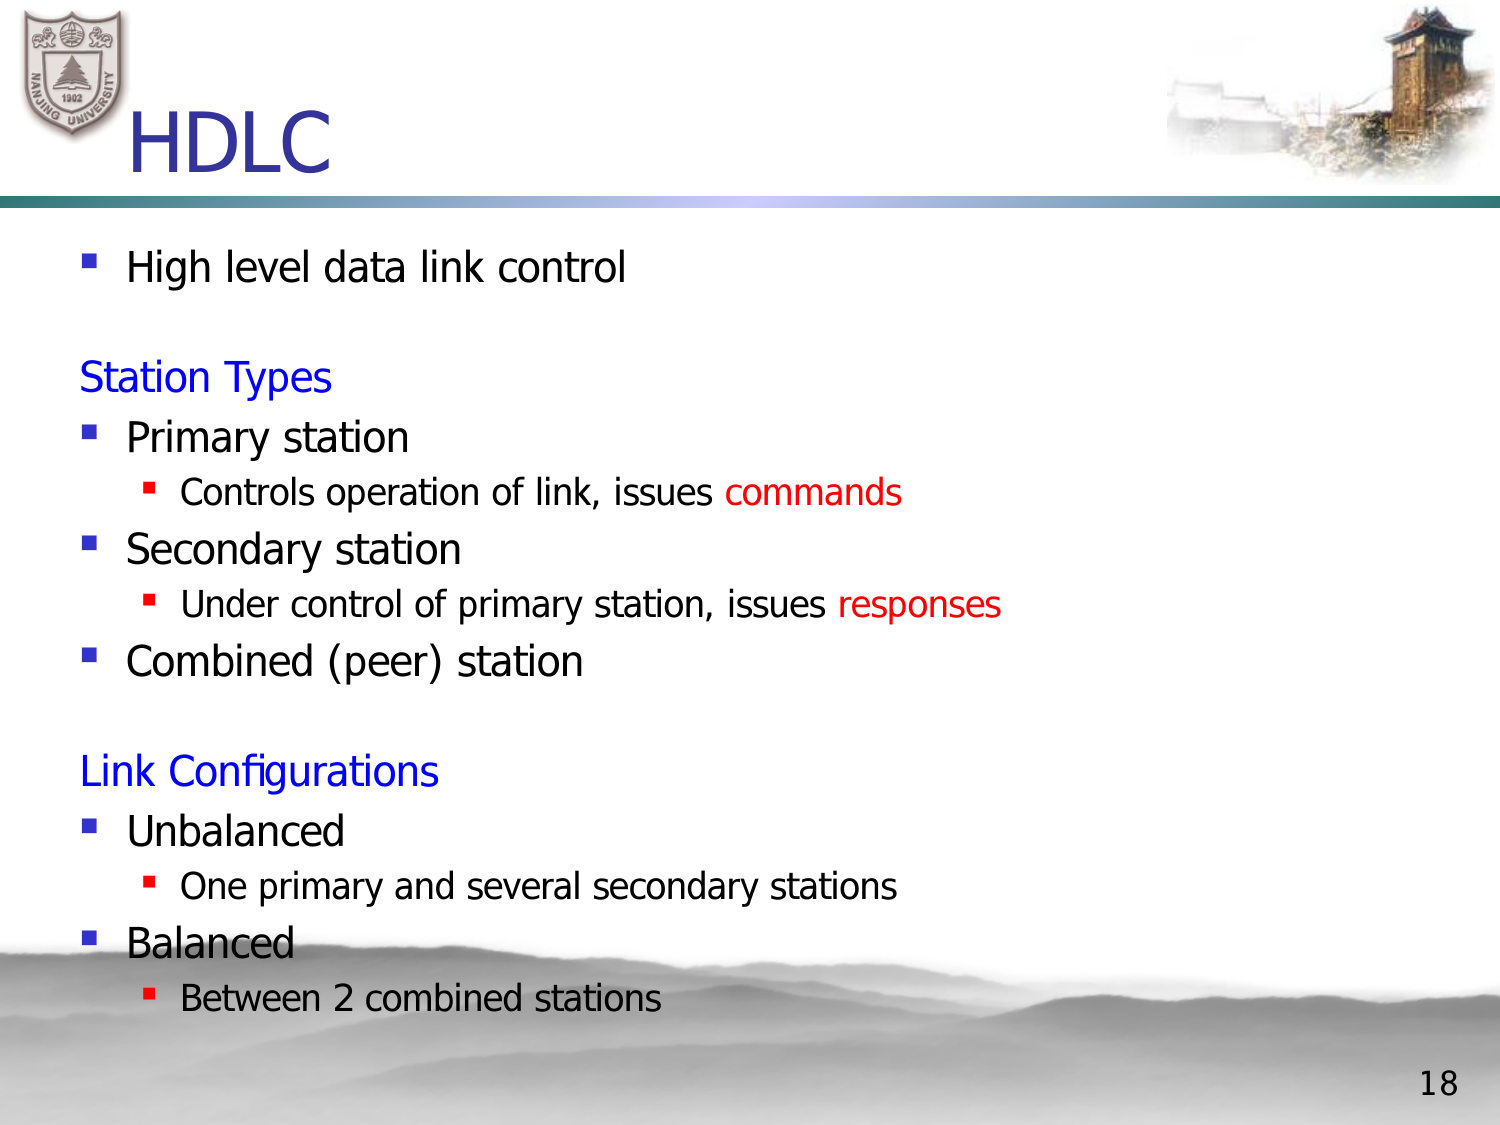

# HDLC
High level data link control

Station Types
Primary station
Controls operation of link, issues commands
Secondary station
Under control of primary station, issues responses
Combined (peer) station

Link Configurations
Unbalanced
One primary and several secondary stations
Balanced
Between 2 combined stations
18